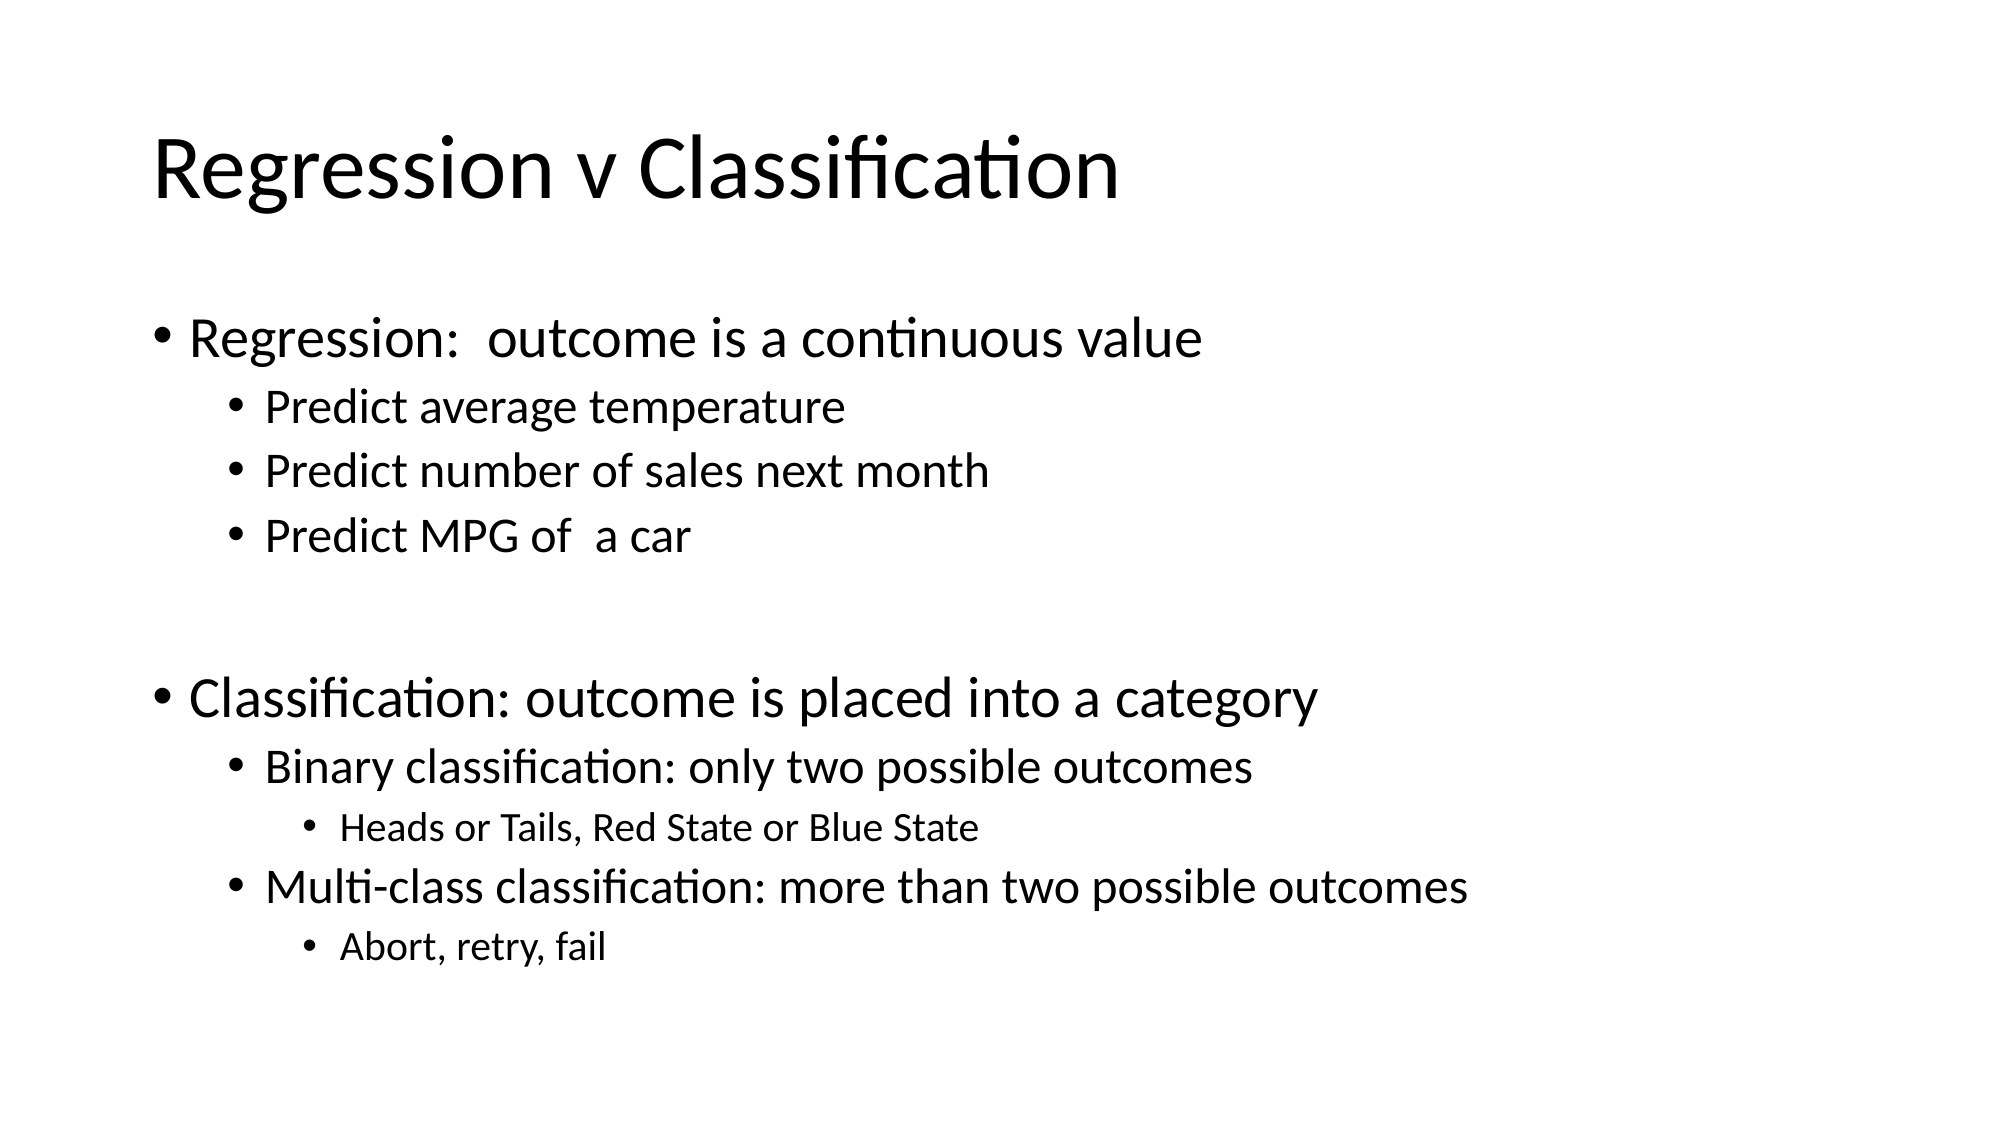

# Regression v Classification
Regression:  outcome is a continuous value
Predict average temperature
Predict number of sales next month
Predict MPG of  a car

Classification: outcome is placed into a category
Binary classification: only two possible outcomes
Heads or Tails, Red State or Blue State
Multi-class classification: more than two possible outcomes
Abort, retry, fail